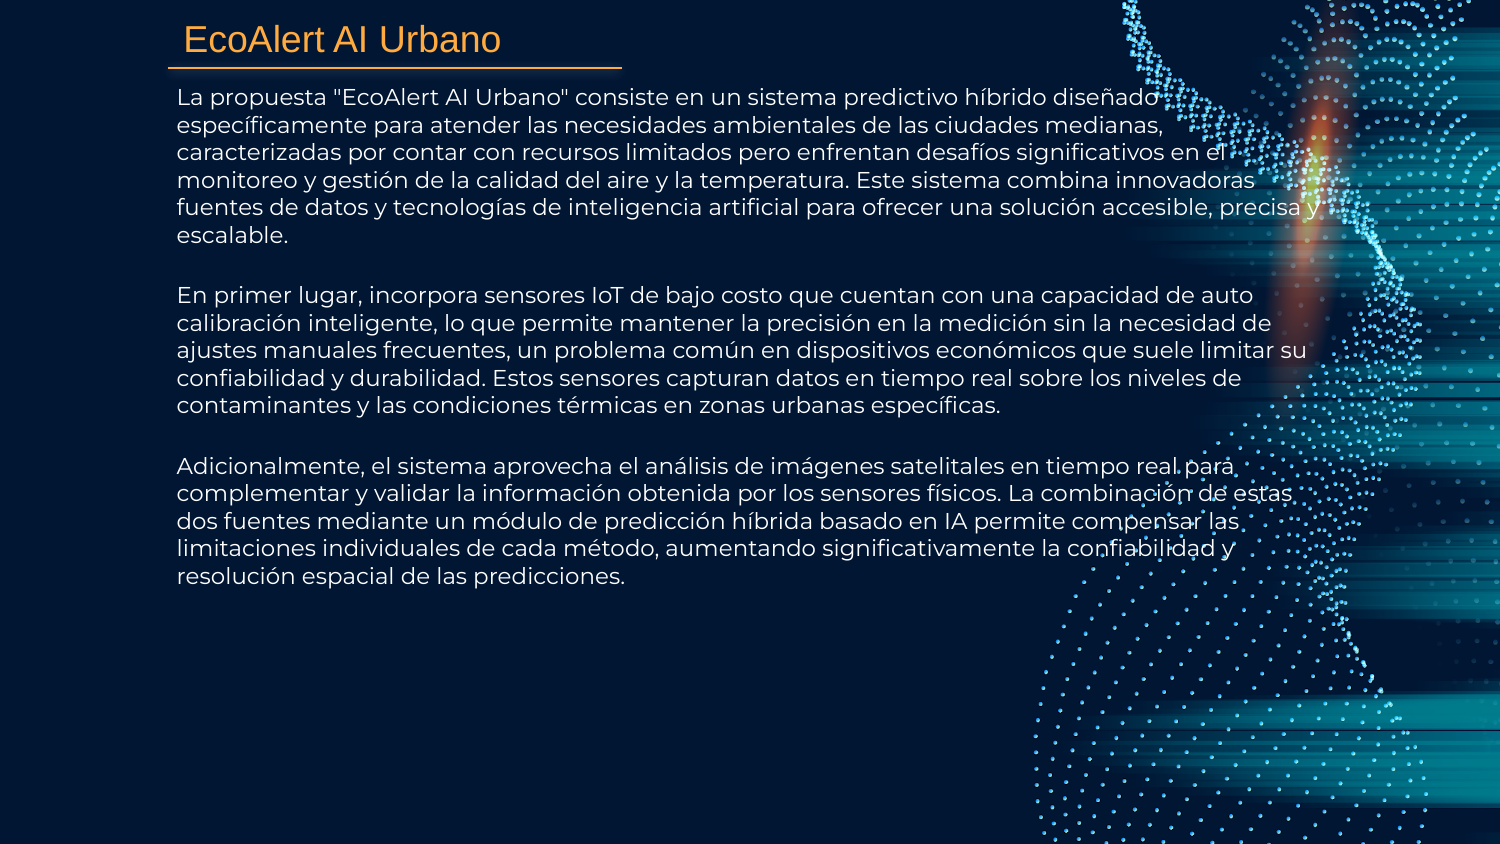

# EcoAlert AI Urbano
La propuesta "EcoAlert AI Urbano" consiste en un sistema predictivo híbrido diseñado específicamente para atender las necesidades ambientales de las ciudades medianas, caracterizadas por contar con recursos limitados pero enfrentan desafíos significativos en el monitoreo y gestión de la calidad del aire y la temperatura. Este sistema combina innovadoras fuentes de datos y tecnologías de inteligencia artificial para ofrecer una solución accesible, precisa y escalable.
En primer lugar, incorpora sensores IoT de bajo costo que cuentan con una capacidad de auto calibración inteligente, lo que permite mantener la precisión en la medición sin la necesidad de ajustes manuales frecuentes, un problema común en dispositivos económicos que suele limitar su confiabilidad y durabilidad. Estos sensores capturan datos en tiempo real sobre los niveles de contaminantes y las condiciones térmicas en zonas urbanas específicas.
Adicionalmente, el sistema aprovecha el análisis de imágenes satelitales en tiempo real para complementar y validar la información obtenida por los sensores físicos. La combinación de estas dos fuentes mediante un módulo de predicción híbrida basado en IA permite compensar las limitaciones individuales de cada método, aumentando significativamente la confiabilidad y resolución espacial de las predicciones.